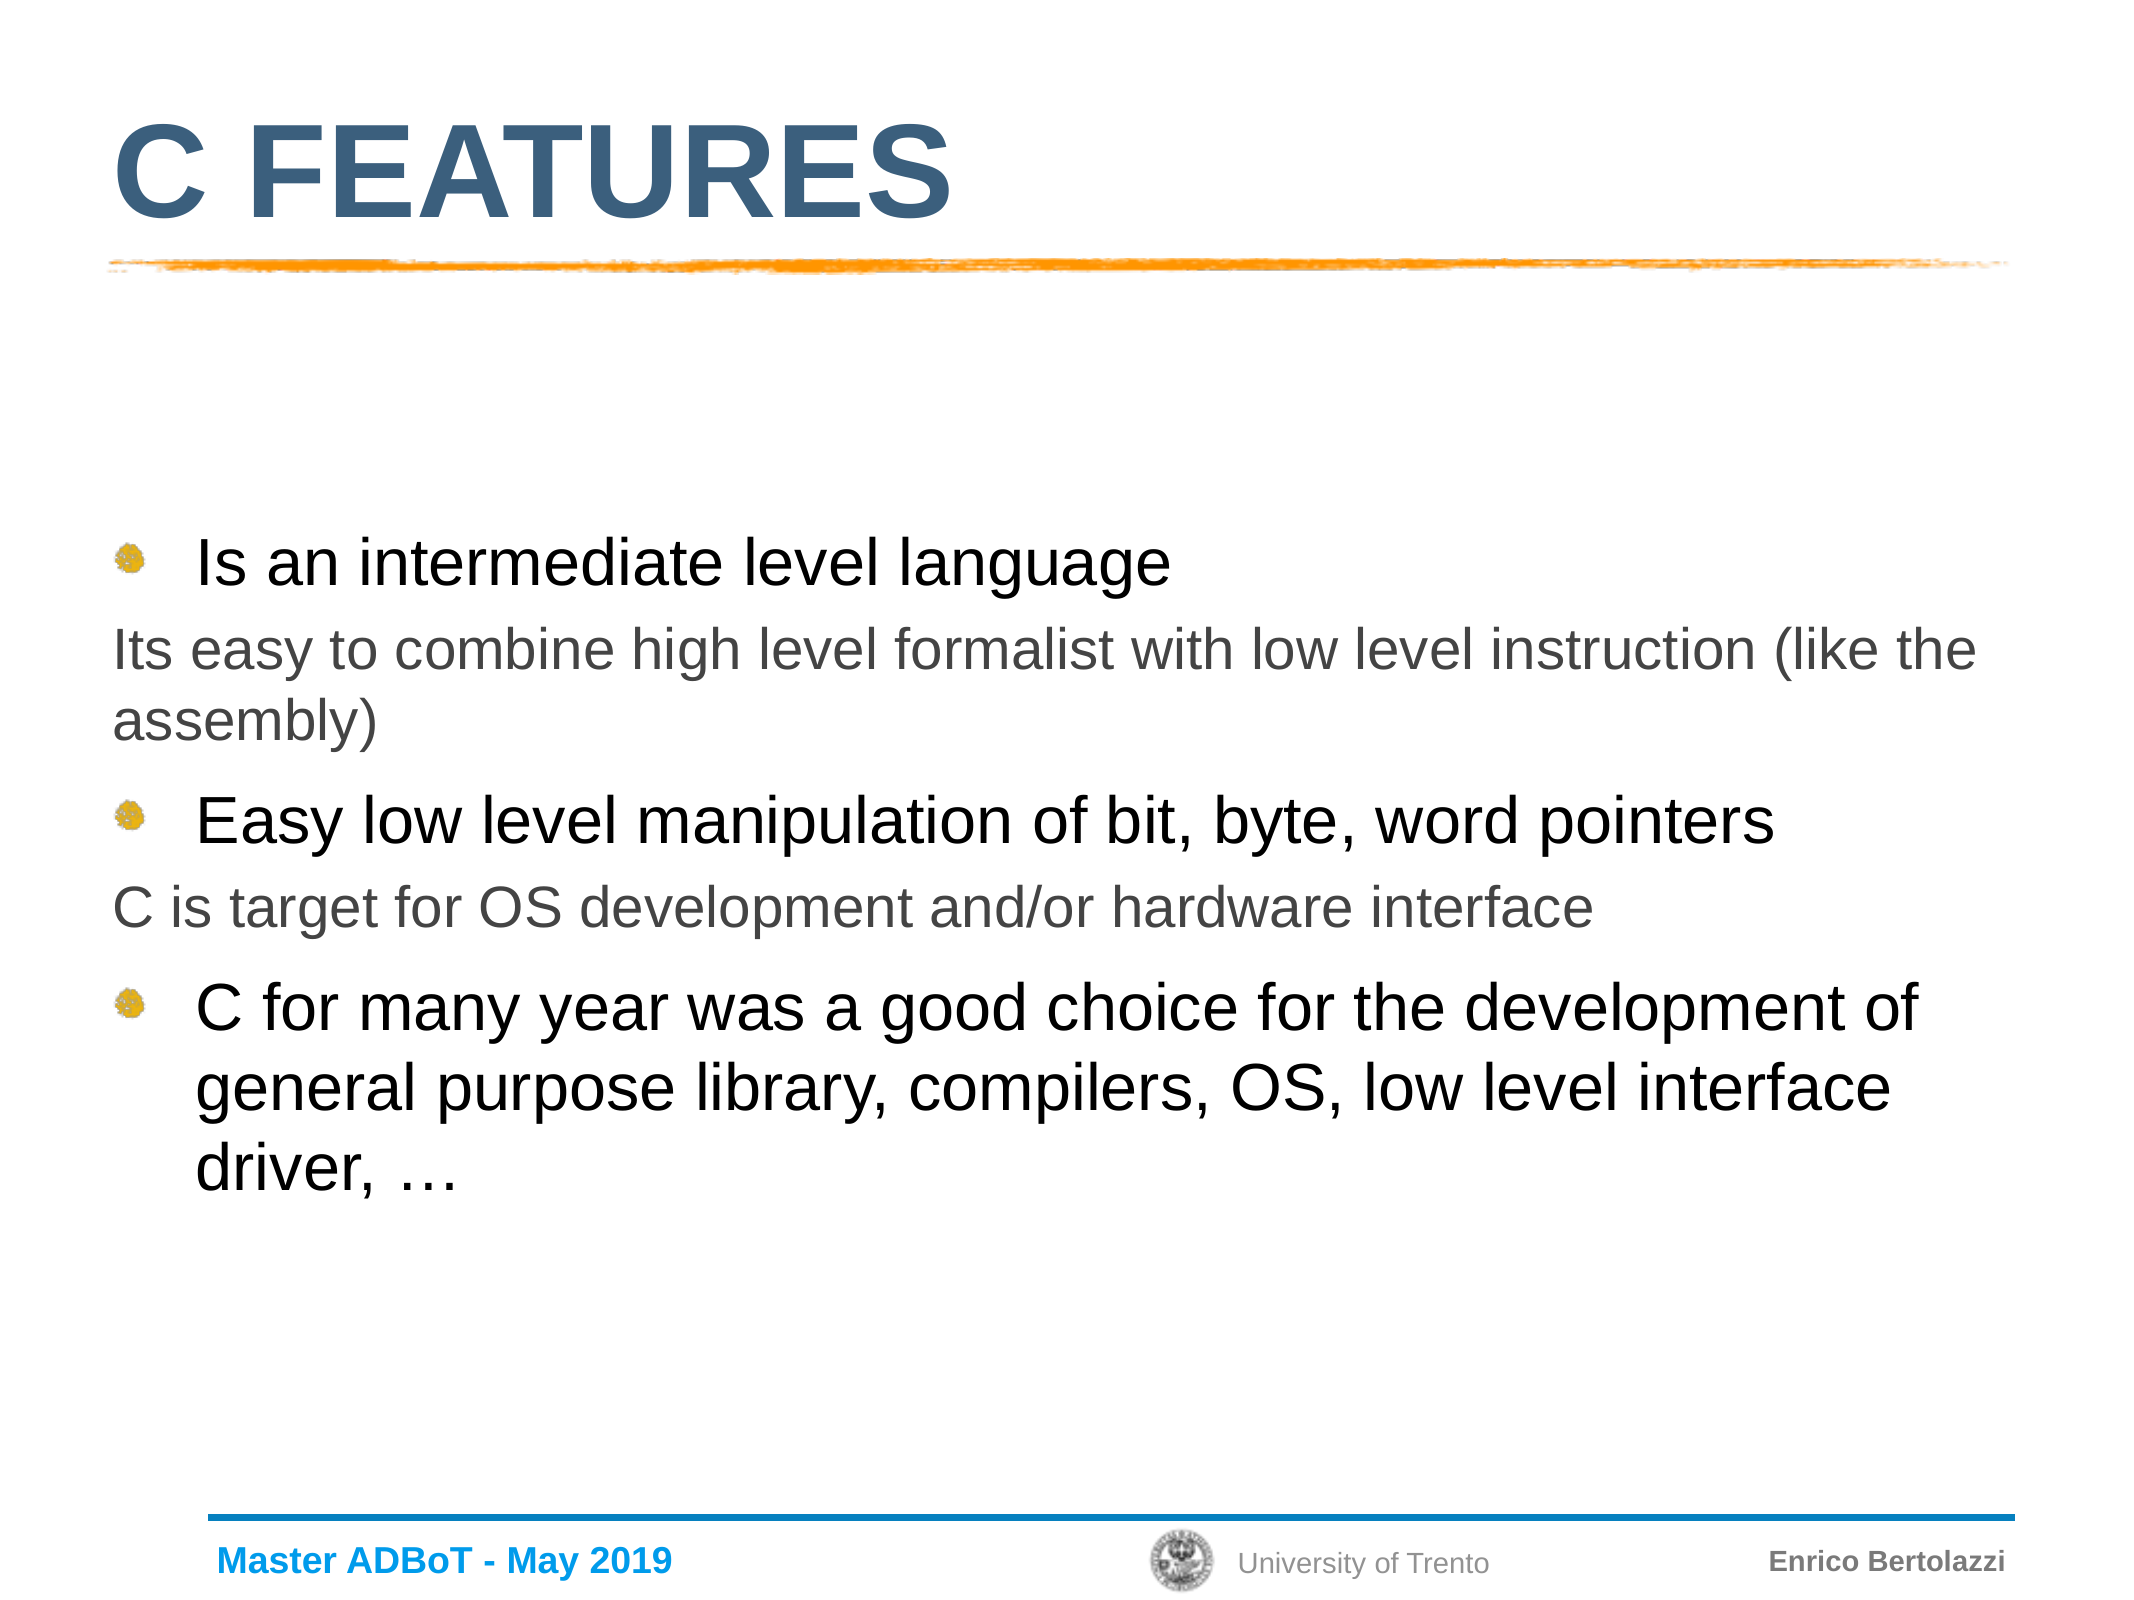

# C features
Is an intermediate level language
Its easy to combine high level formalist with low level instruction (like the assembly)
Easy low level manipulation of bit, byte, word pointers
C is target for OS development and/or hardware interface
C for many year was a good choice for the development of general purpose library, compilers, OS, low level interface driver, …
3
Master ADBoT - May 2019
Enrico Bertolazzi